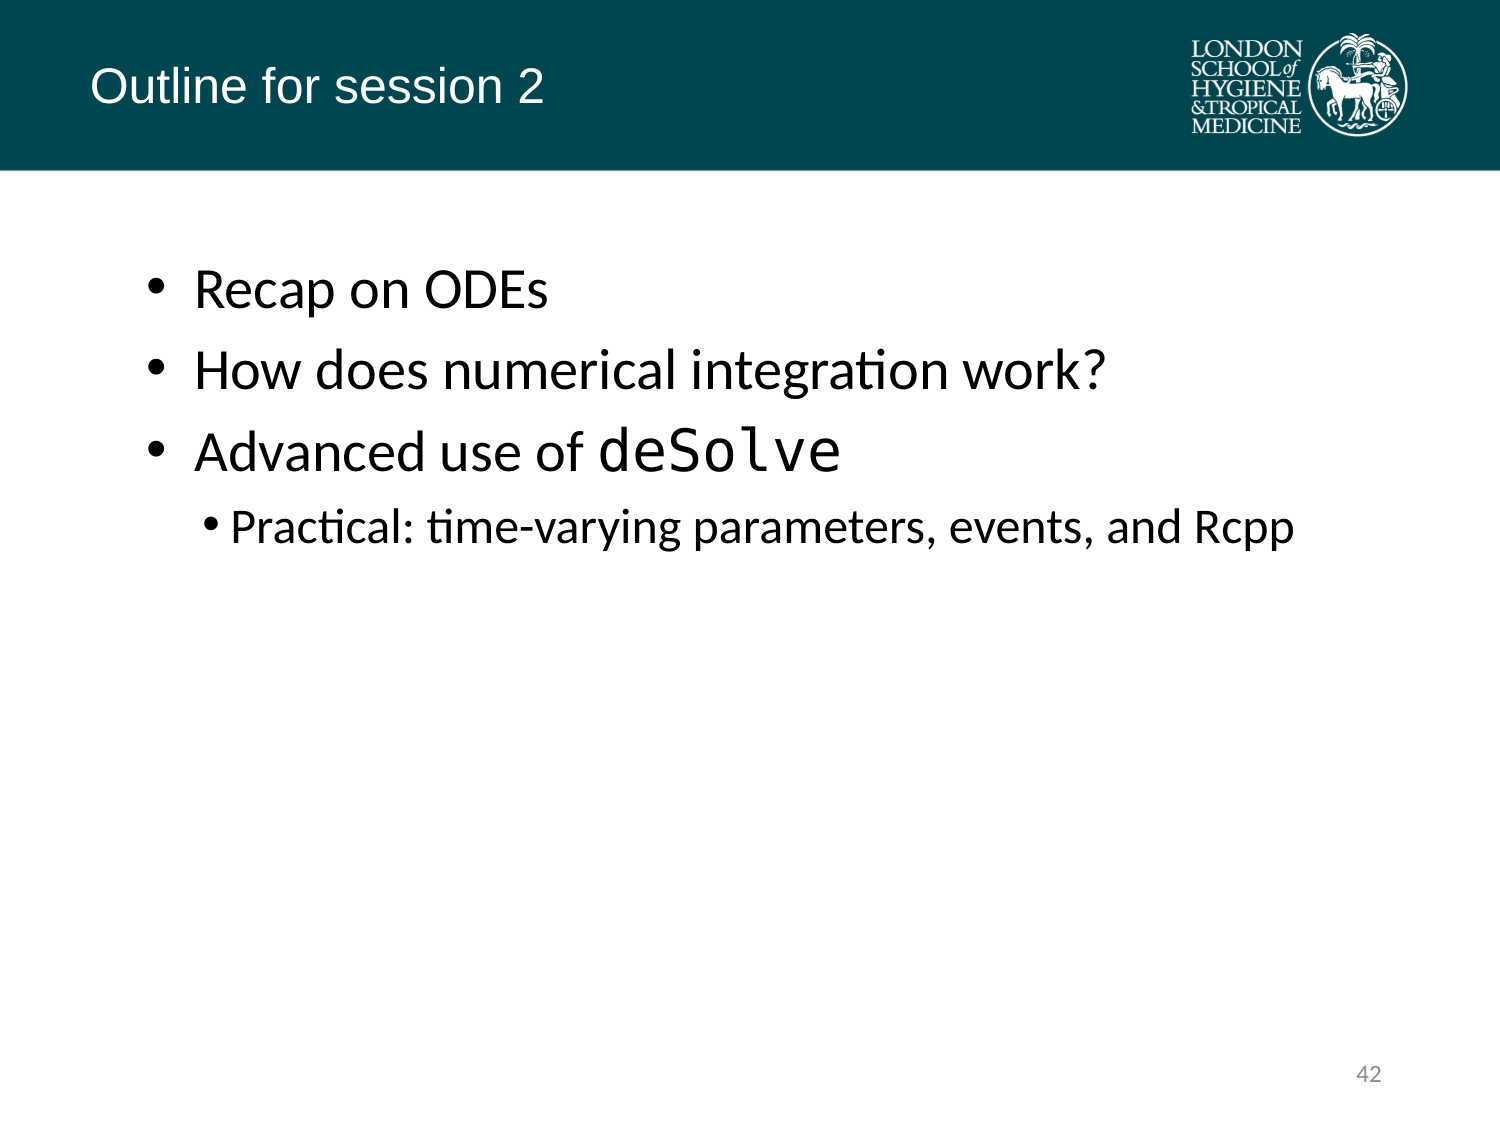

# Outline for session 2
 Recap on ODEs
 How does numerical integration work?
 Advanced use of deSolve
Practical: time-varying parameters, events, and Rcpp
42